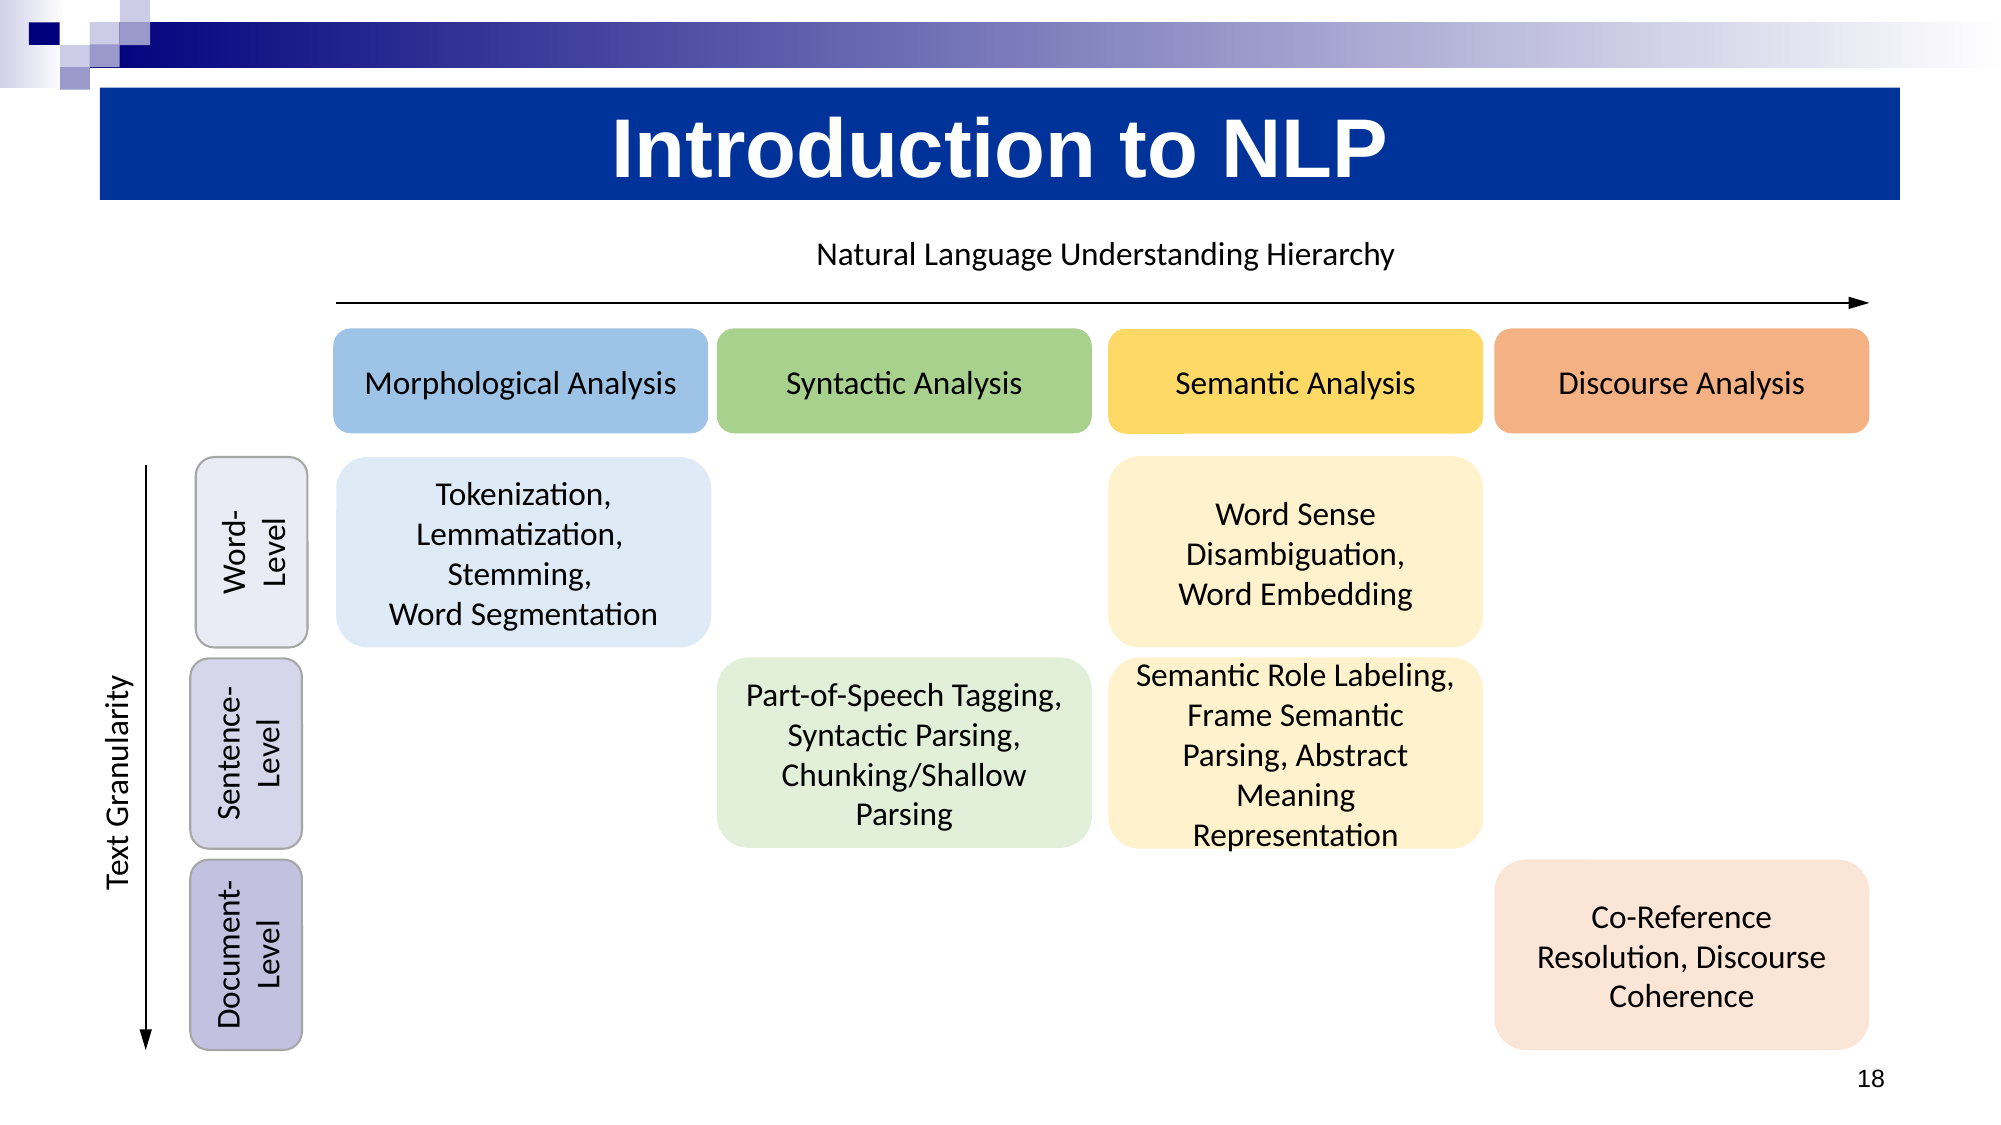

# Introduction to NLP
Natural Language Understanding Hierarchy
Morphological Analysis
Syntactic Analysis
Discourse Analysis
Semantic Analysis
Word Sense Disambiguation,
Word Embedding
Tokenization, Lemmatization,
Stemming,
Word Segmentation
Word-Level
Part-of-Speech Tagging, Syntactic Parsing, Chunking/Shallow Parsing
Semantic Role Labeling, Frame Semantic Parsing, Abstract Meaning Representation
Sentence-Level
Text Granularity
Co-Reference Resolution, Discourse Coherence
Document-Level
18